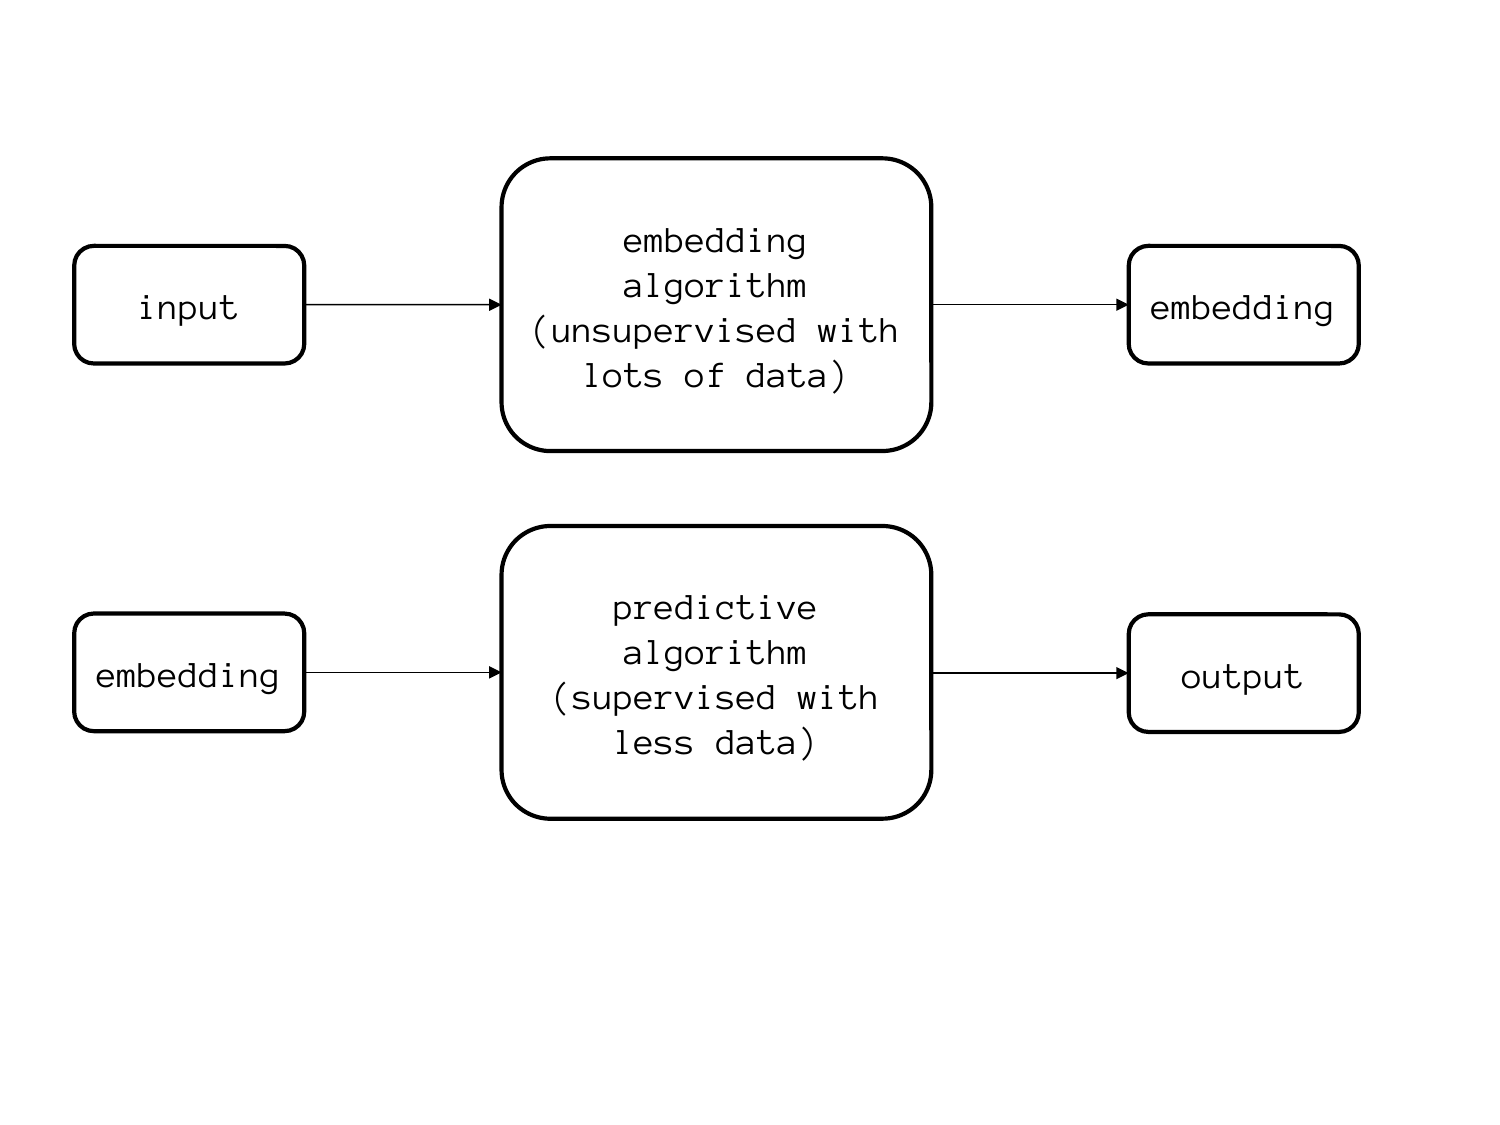

embedding algorithm
(unsupervised with lots of data)
input
embedding
predictive algorithm
(supervised with less data)
embedding
output